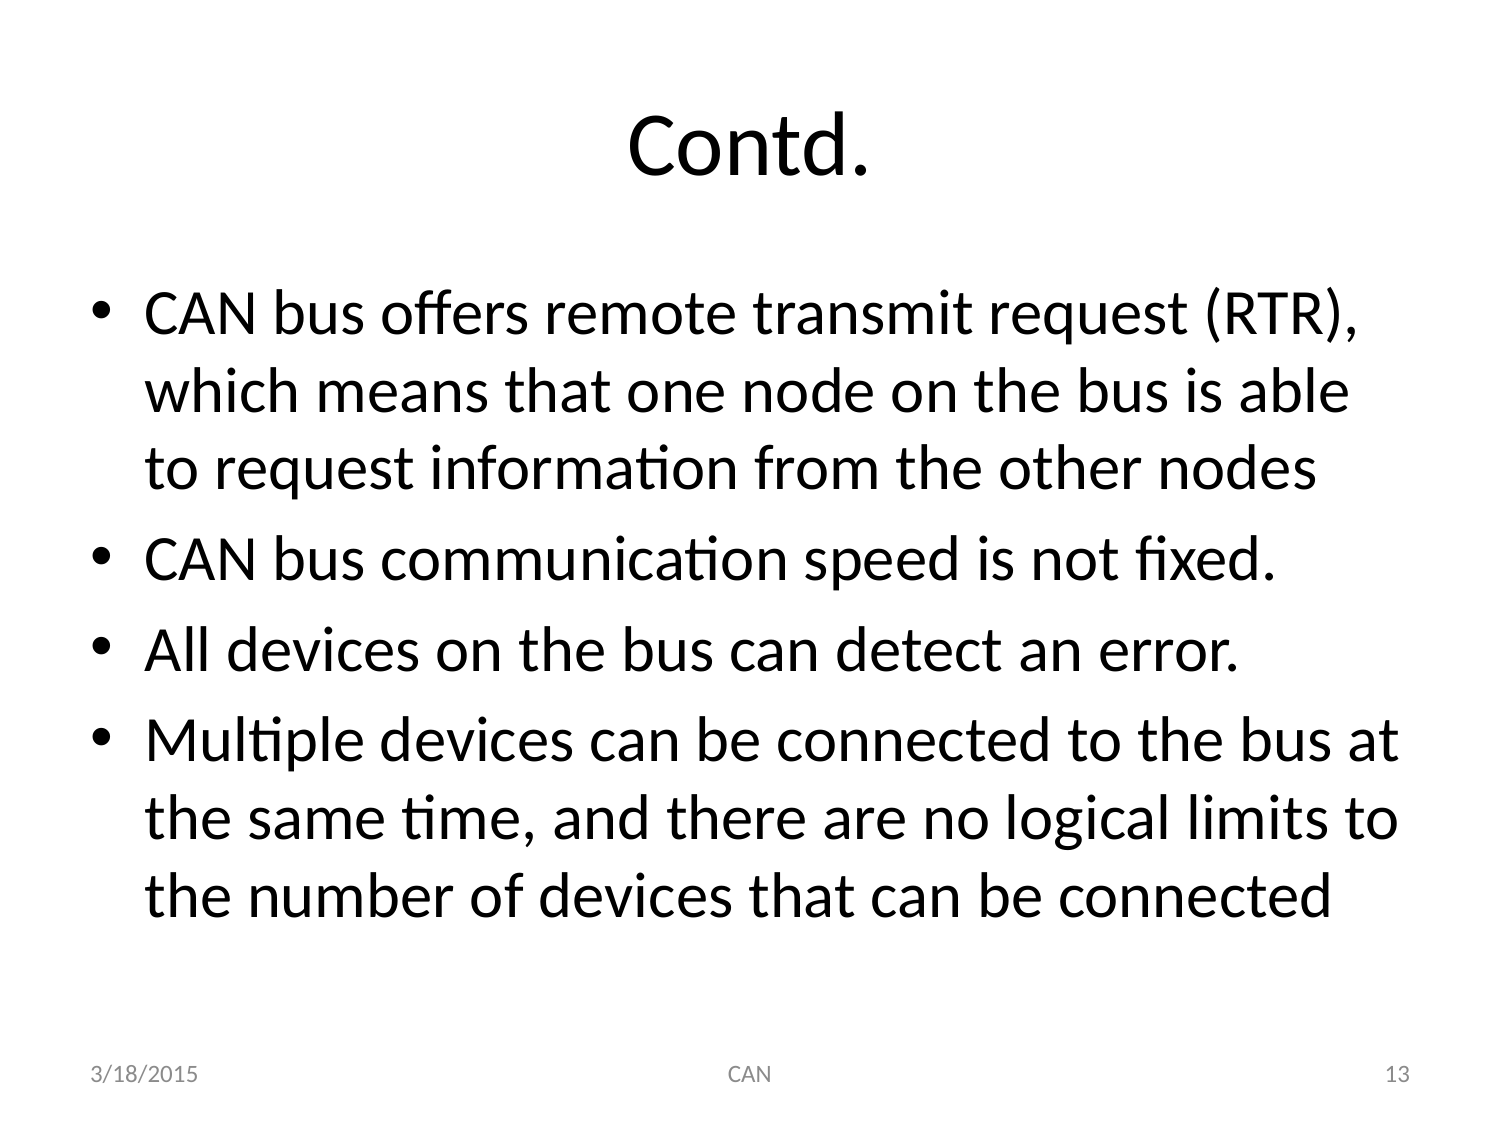

# Contd.
CAN bus offers remote transmit request (RTR), which means that one node on the bus is able to request information from the other nodes
CAN bus communication speed is not fixed.
All devices on the bus can detect an error.
Multiple devices can be connected to the bus at the same time, and there are no logical limits to the number of devices that can be connected
3/18/2015
CAN
13